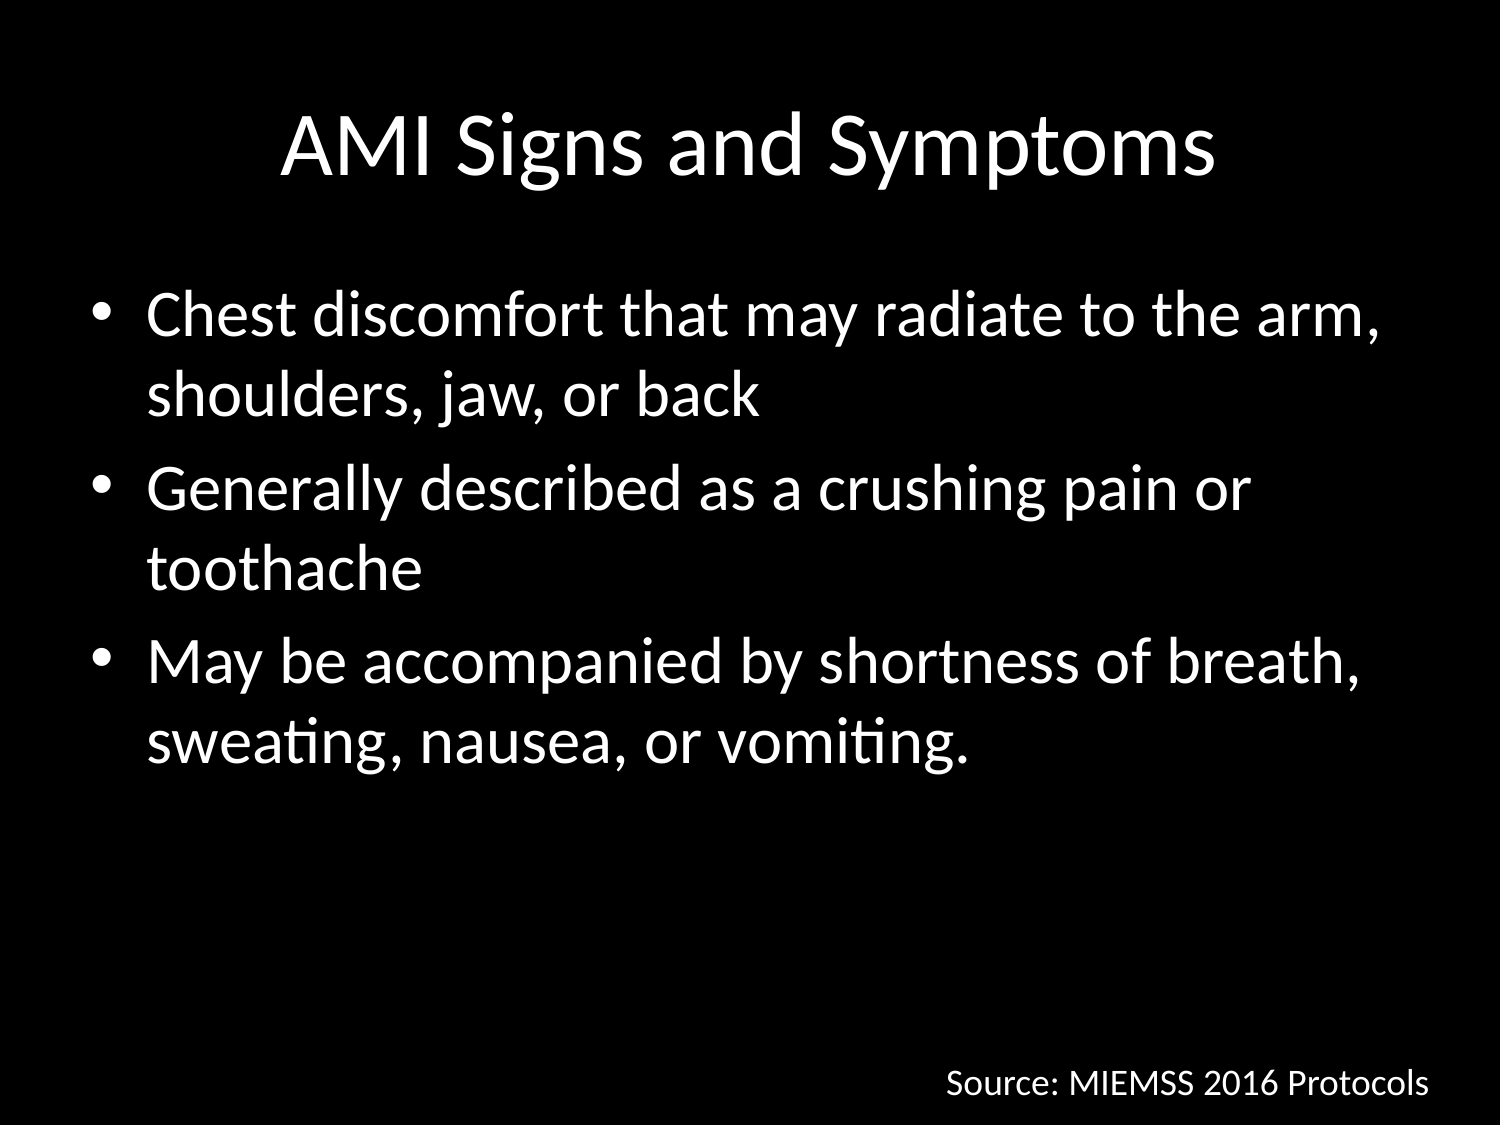

# AMI Signs and Symptoms
Chest discomfort that may radiate to the arm, shoulders, jaw, or back
Generally described as a crushing pain or toothache
May be accompanied by shortness of breath, sweating, nausea, or vomiting.

Source: MIEMSS 2016 Protocols